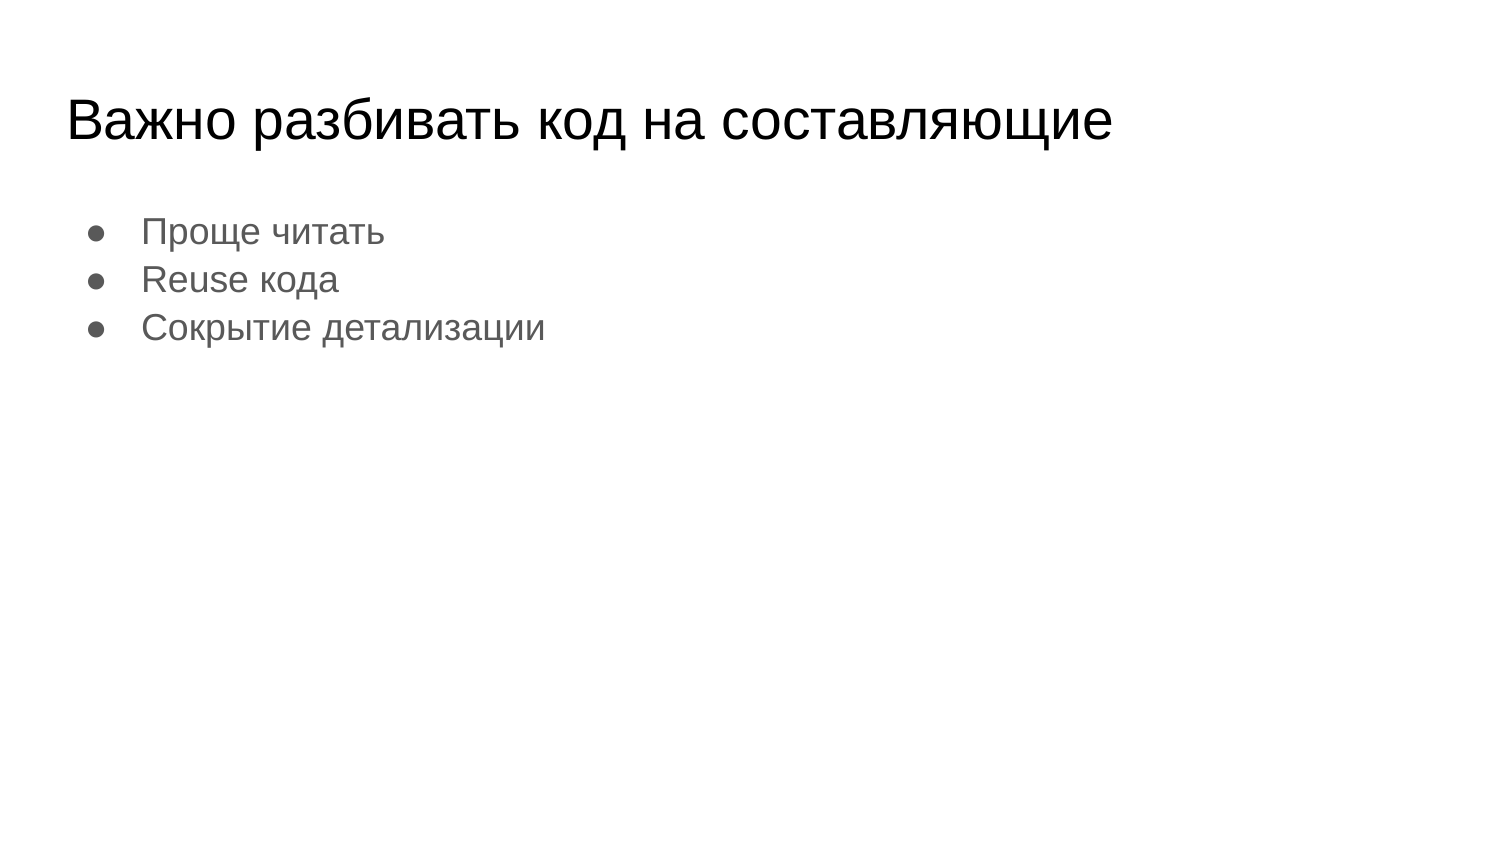

# Важно разбивать код на составляющие
Проще читать
Reuse кода
Сокрытие детализации